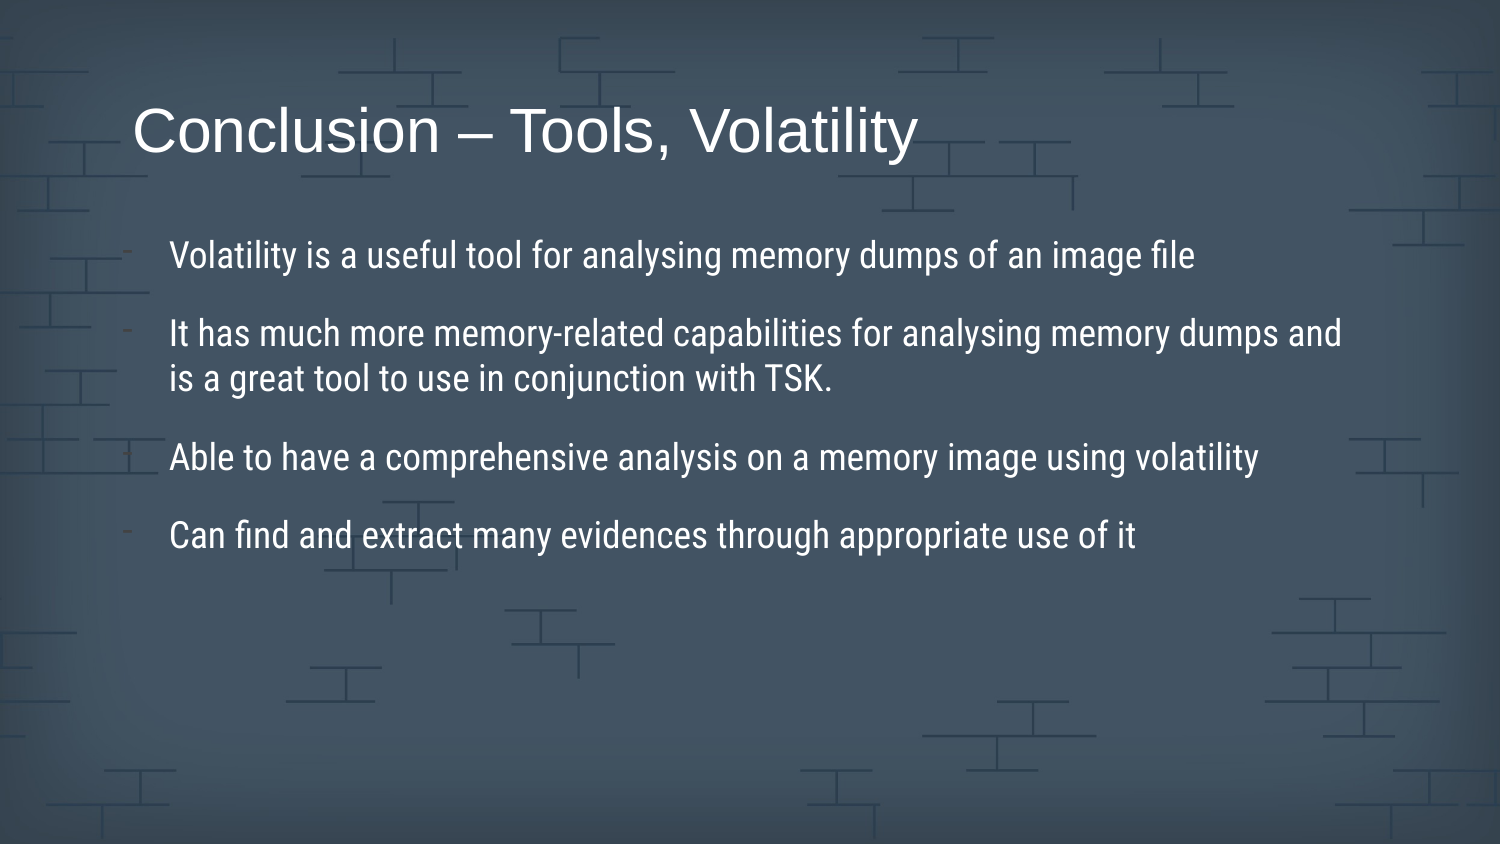

# Conclusion – Tools, Volatility

Volatility is a useful tool for analysing memory dumps of an image file
It has much more memory-related capabilities for analysing memory dumps and is a great tool to use in conjunction with TSK.
Able to have a comprehensive analysis on a memory image using volatility
Can find and extract many evidences through appropriate use of it